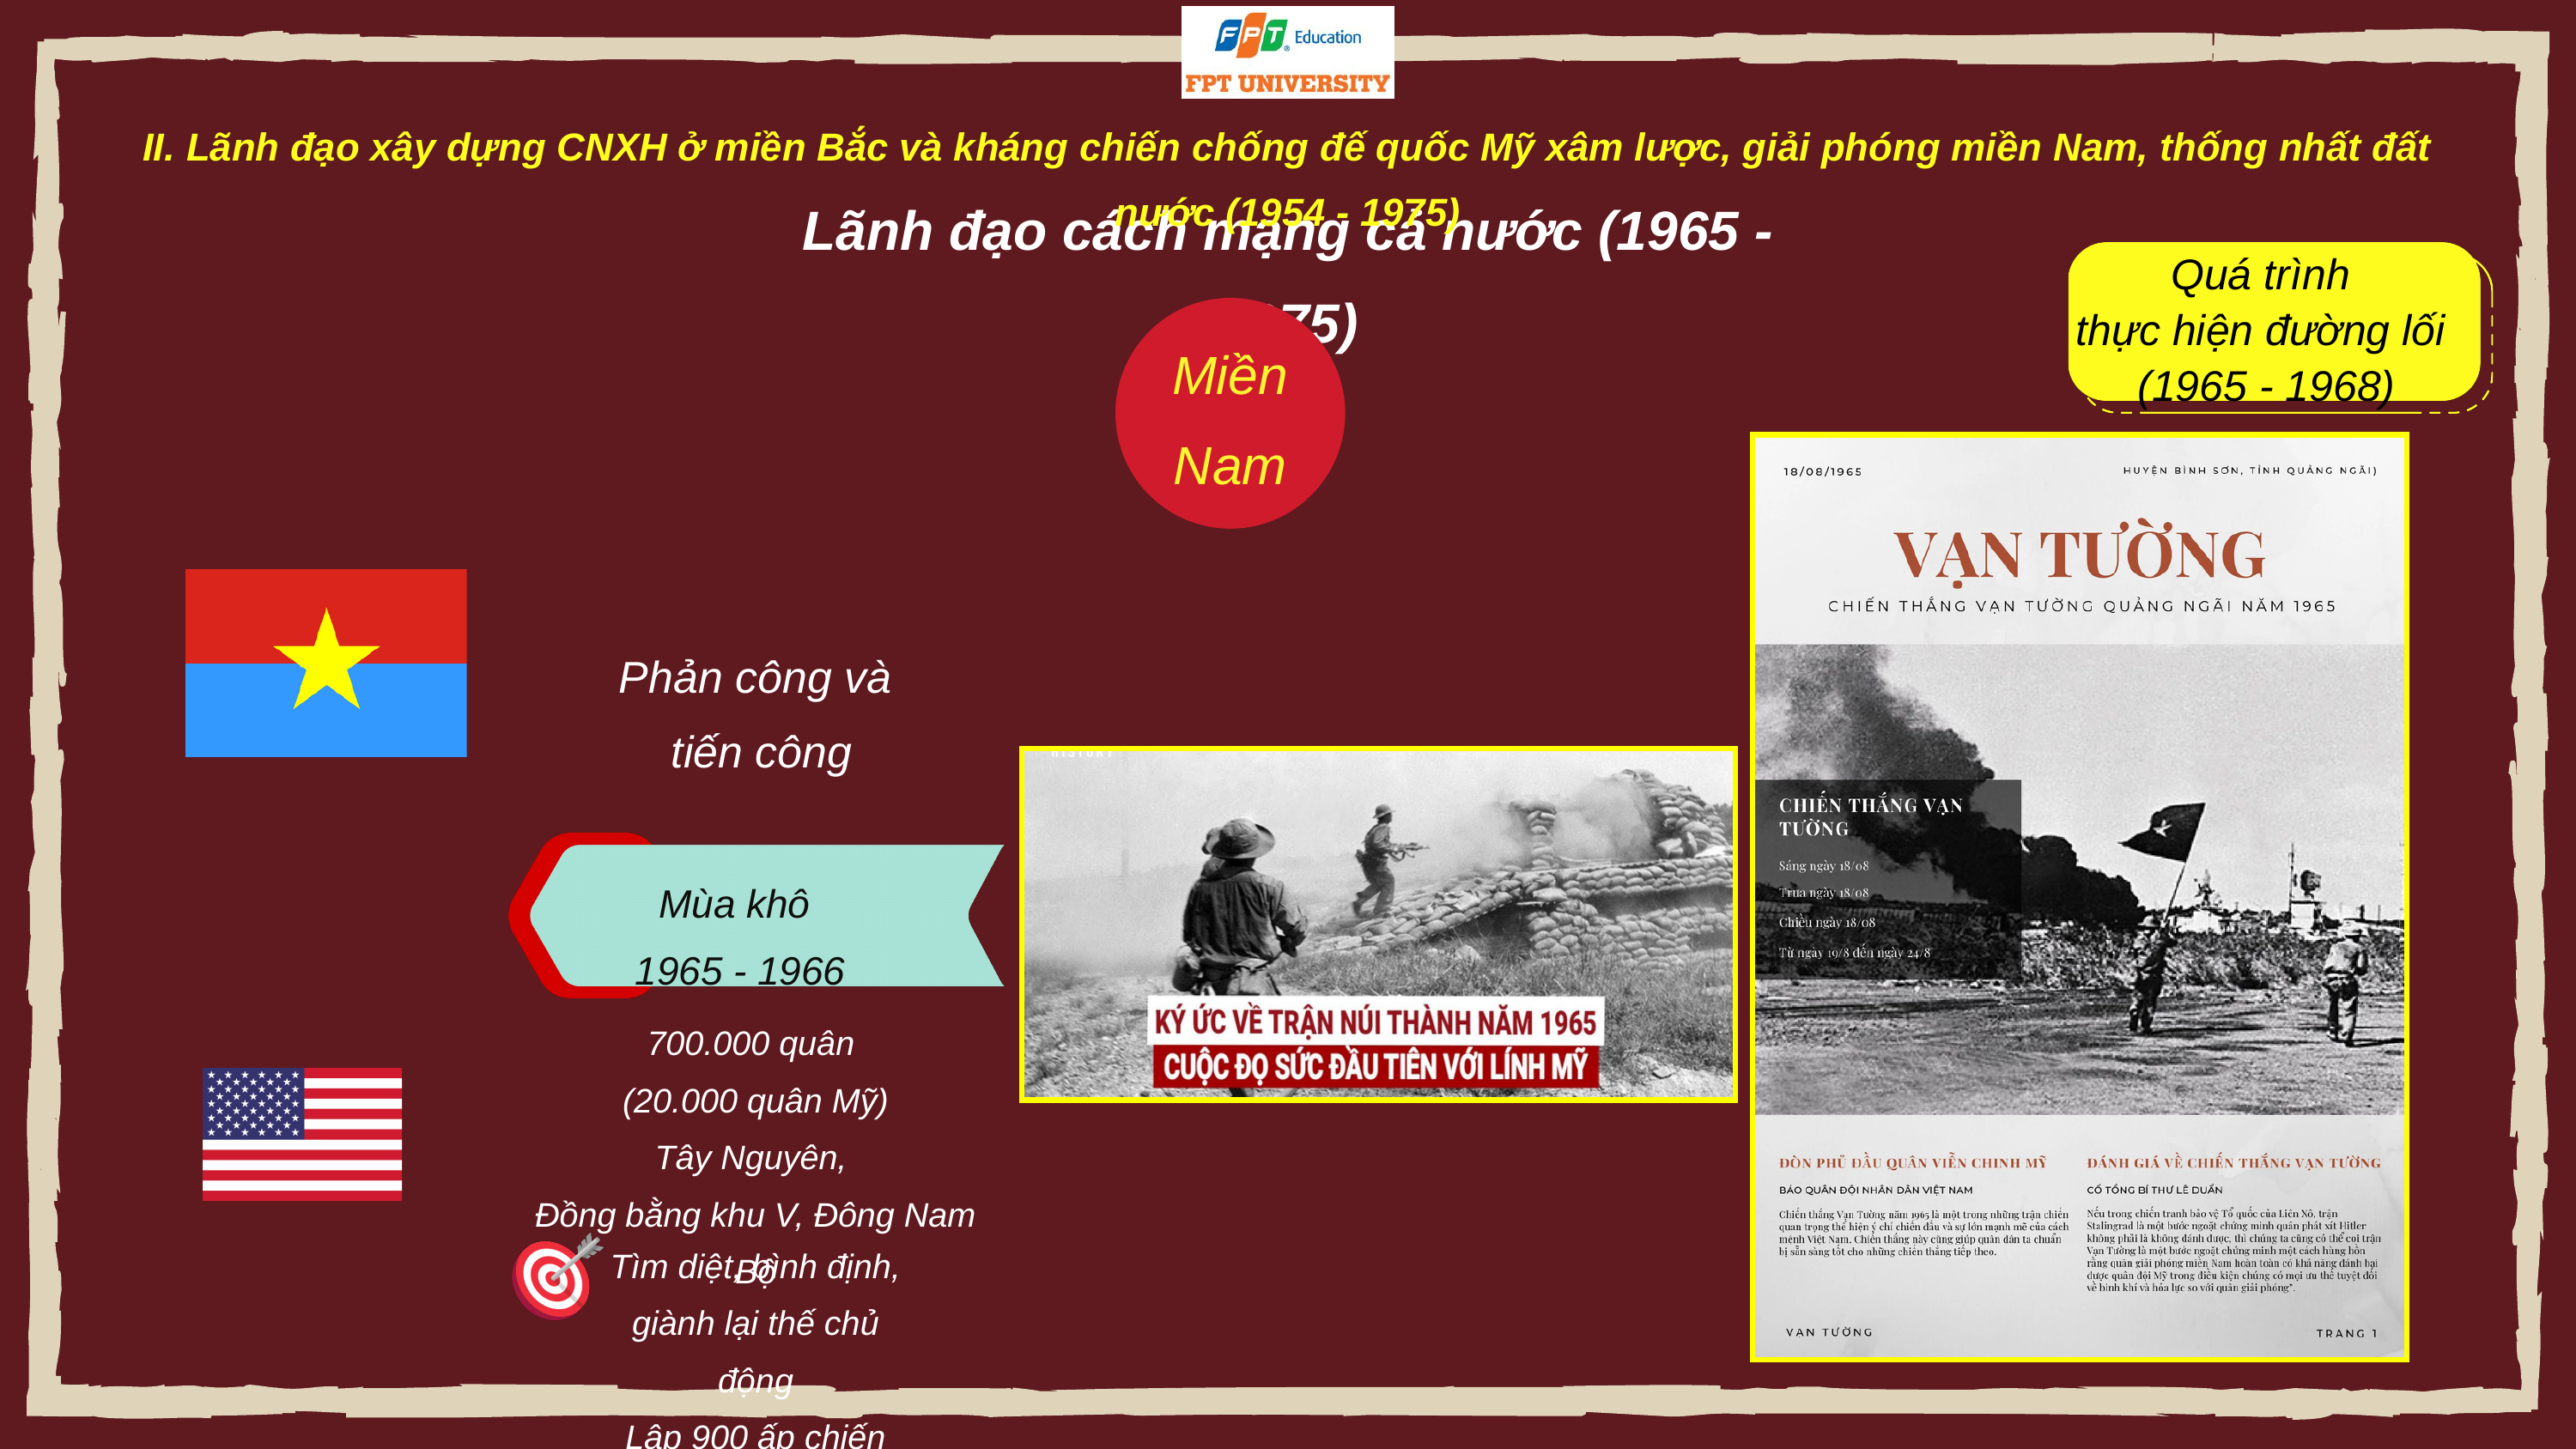

II. Lãnh đạo xây dựng CNXH ở miền Bắc và kháng chiến chống đế quốc Mỹ xâm lược, giải phóng miền Nam, thống nhất đất nước (1954 - 1975)
Lãnh đạo cách mạng cả nước (1965 - 1975)

Quá trình
thực hiện đường lối
(1965 - 1968)

Miền Nam

Phản công và
 tiến công

Mùa khô
1965 - 1966
700.000 quân
(20.000 quân Mỹ)
Tây Nguyên,
Đồng bằng khu V, Đông Nam Bộ

Tìm diệt, bình định, giành lại thế chủ động
Lập 900 ấp chiến lược